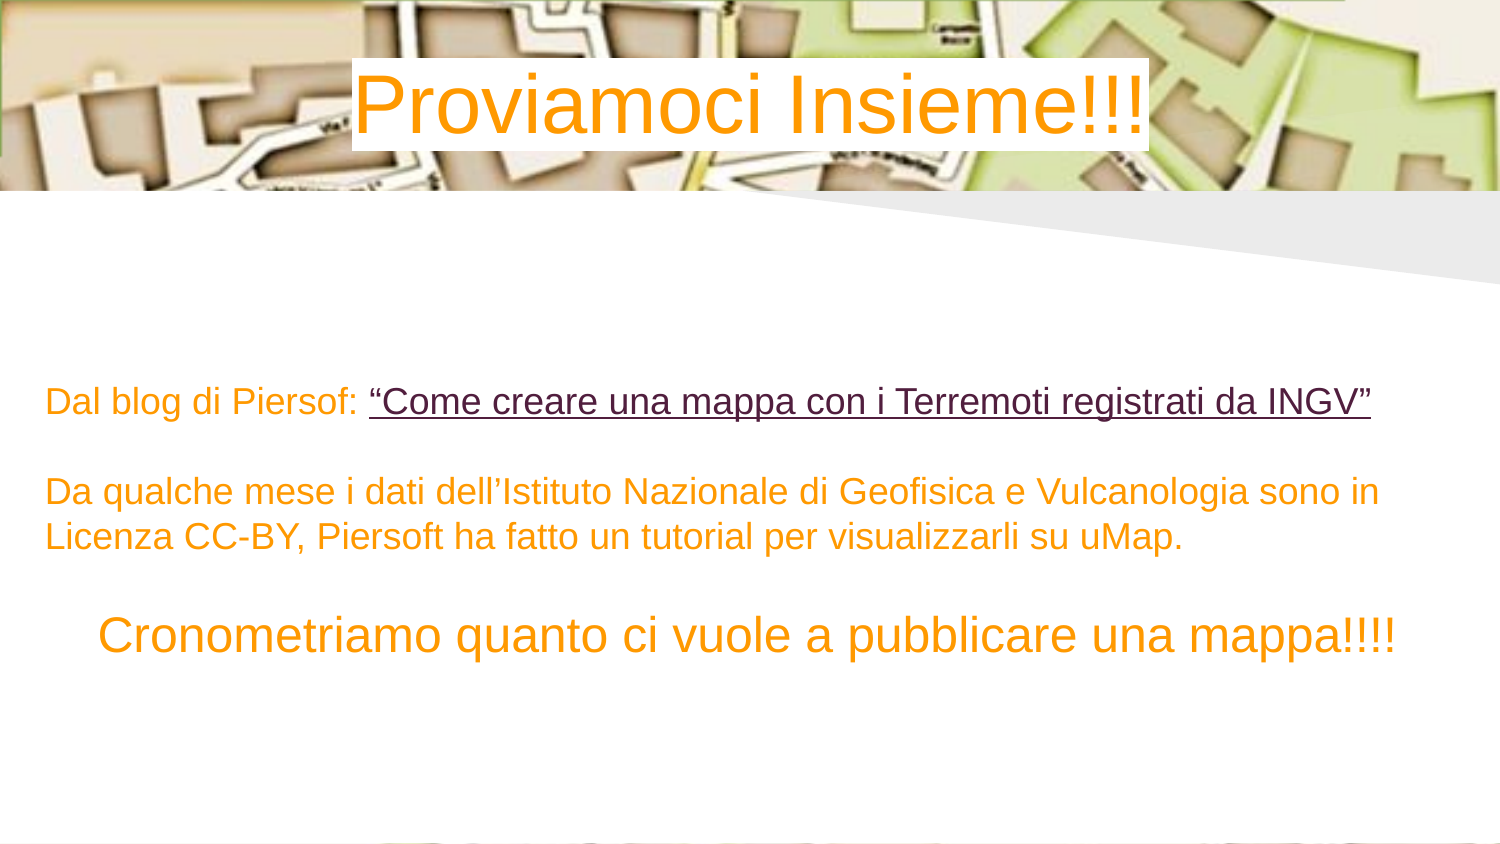

Proviamoci Insieme!!!
Dal blog di Piersof: “Come creare una mappa con i Terremoti registrati da INGV”

Da qualche mese i dati dell’Istituto Nazionale di Geofisica e Vulcanologia sono in Licenza CC-BY, Piersoft ha fatto un tutorial per visualizzarli su uMap.

Cronometriamo quanto ci vuole a pubblicare una mappa!!!!